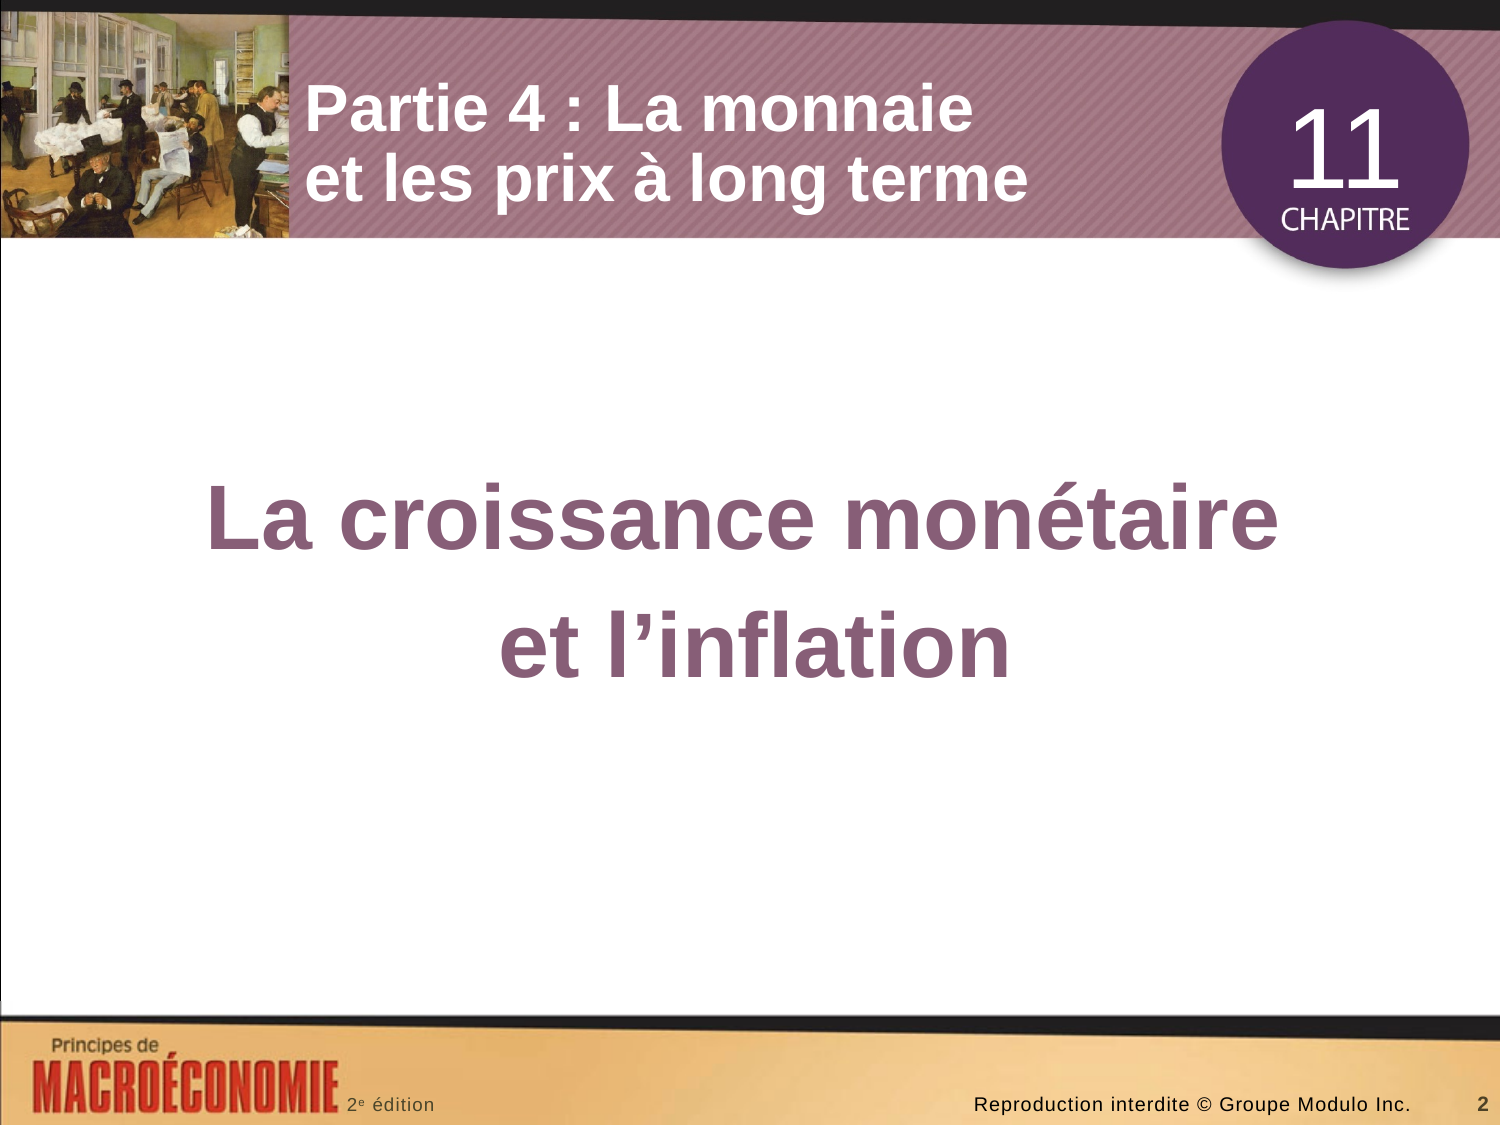

# Partie 4 : La monnaie et les prix à long terme
11
La croissance monétaire
et l’inflation
2